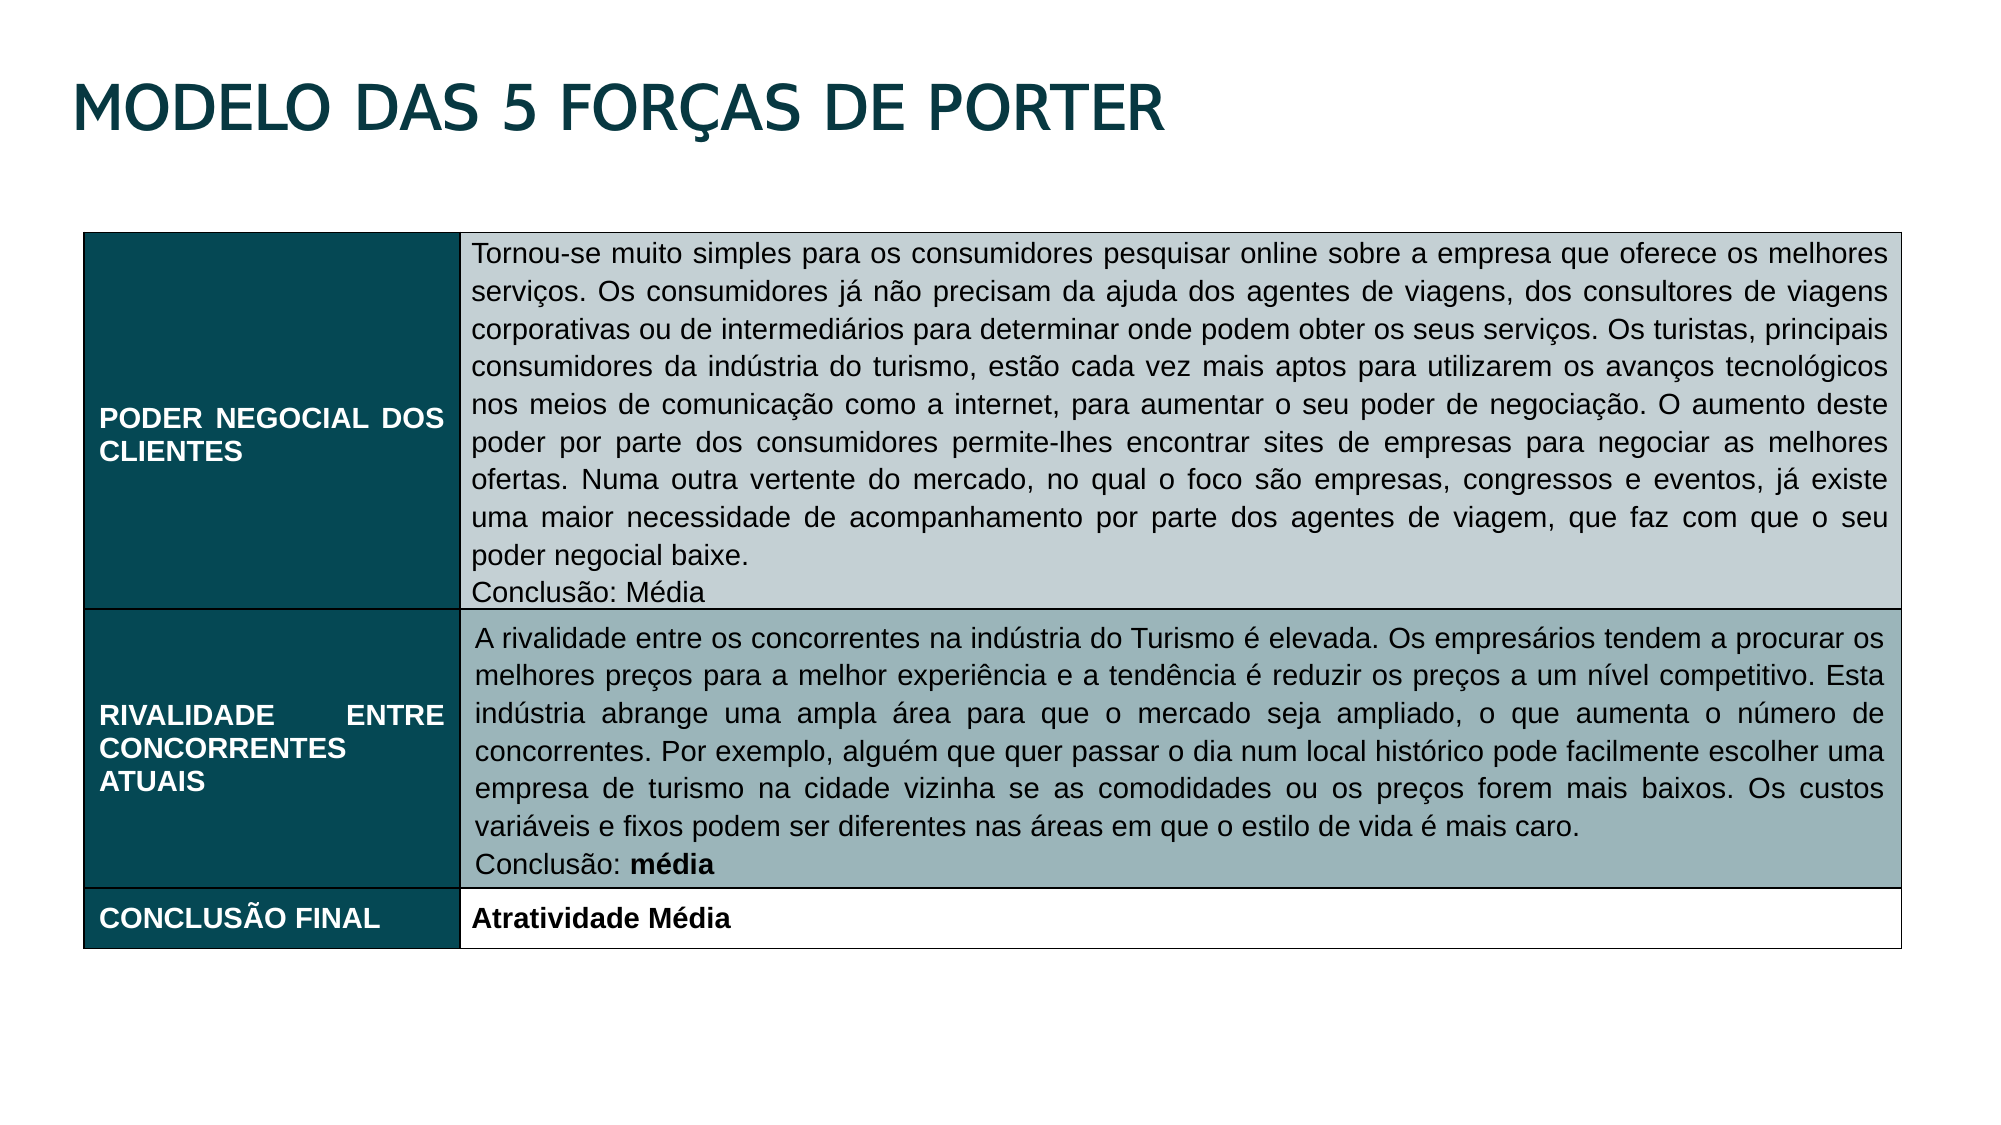

MODELO DAS 5 FORÇAS DE PORTER
| PODER NEGOCIAL DOS CLIENTES | Tornou-se muito simples para os consumidores pesquisar online sobre a empresa que oferece os melhores serviços. Os consumidores já não precisam da ajuda dos agentes de viagens, dos consultores de viagens corporativas ou de intermediários para determinar onde podem obter os seus serviços. Os turistas, principais consumidores da indústria do turismo, estão cada vez mais aptos para utilizarem os avanços tecnológicos nos meios de comunicação como a internet, para aumentar o seu poder de negociação. O aumento deste poder por parte dos consumidores permite-lhes encontrar sites de empresas para negociar as melhores ofertas. Numa outra vertente do mercado, no qual o foco são empresas, congressos e eventos, já existe uma maior necessidade de acompanhamento por parte dos agentes de viagem, que faz com que o seu poder negocial baixe. Conclusão: Média |
| --- | --- |
| RIVALIDADE ENTRE CONCORRENTES ATUAIS | A rivalidade entre os concorrentes na indústria do Turismo é elevada. Os empresários tendem a procurar os melhores preços para a melhor experiência e a tendência é reduzir os preços a um nível competitivo. Esta indústria abrange uma ampla área para que o mercado seja ampliado, o que aumenta o número de concorrentes. Por exemplo, alguém que quer passar o dia num local histórico pode facilmente escolher uma empresa de turismo na cidade vizinha se as comodidades ou os preços forem mais baixos. Os custos variáveis e fixos podem ser diferentes nas áreas em que o estilo de vida é mais caro. Conclusão: média |
| CONCLUSÃO FINAL | Atratividade Média |